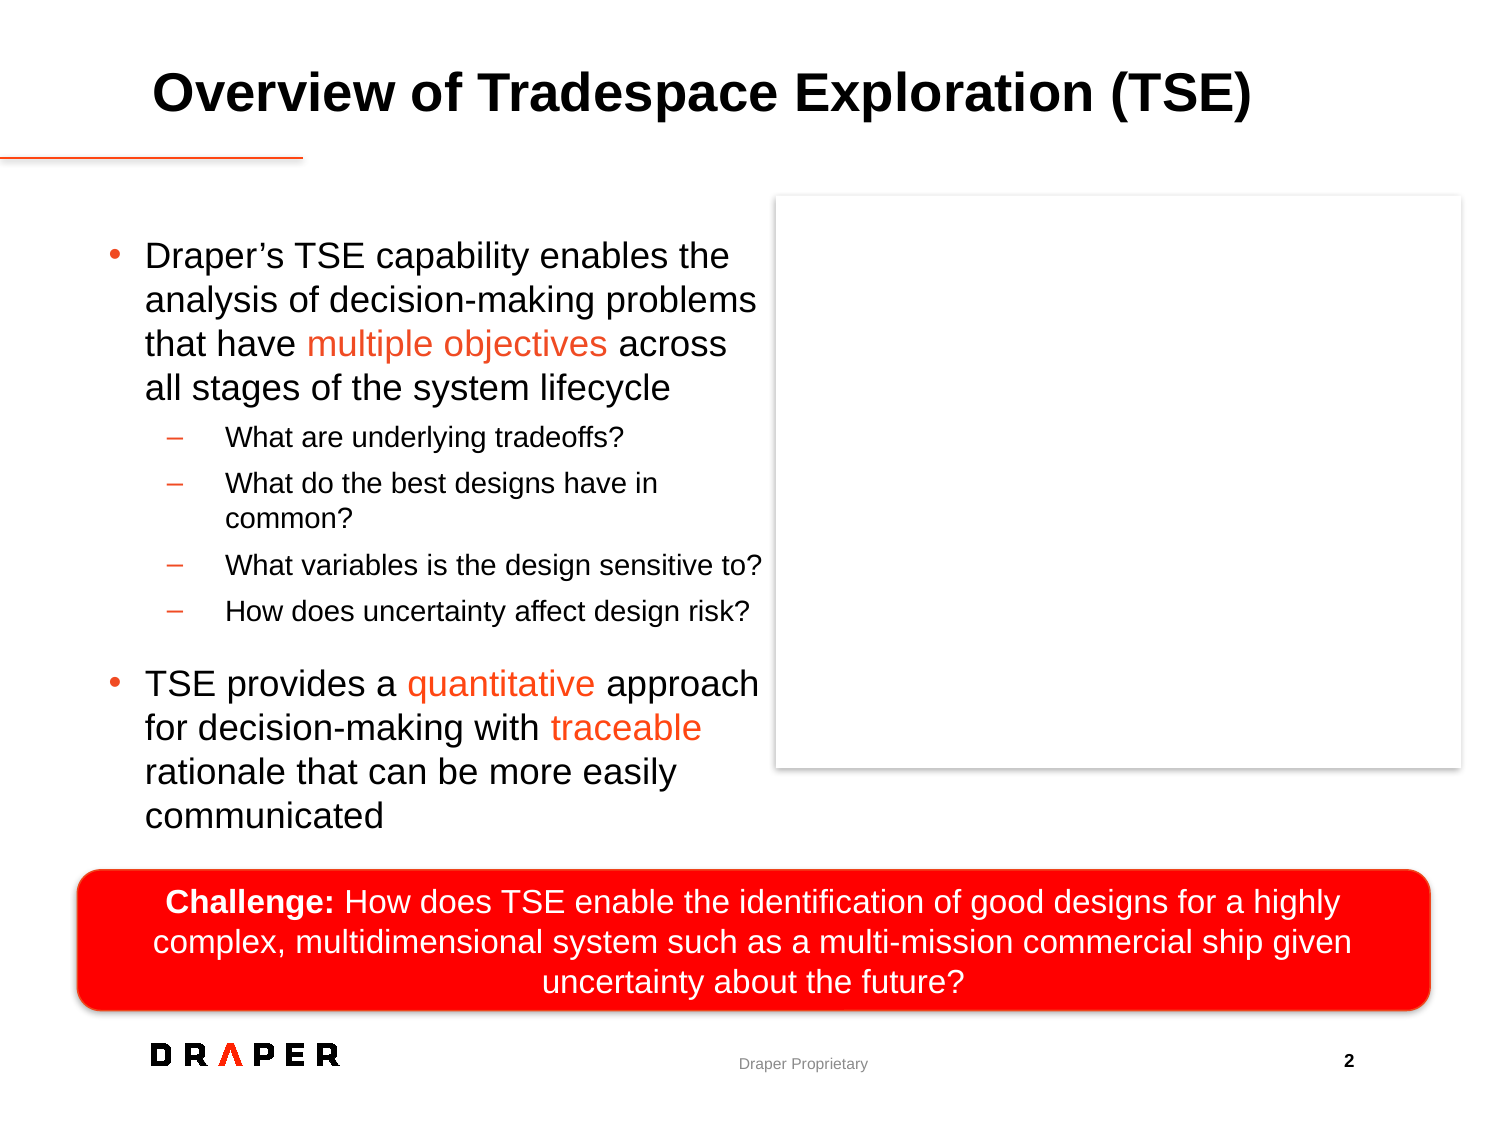

# Overview of Tradespace Exploration (TSE)

Draper’s TSE capability enables the analysis of decision-making problems that have multiple objectives across all stages of the system lifecycle
What are underlying tradeoffs?
What do the best designs have in common?
What variables is the design sensitive to?
How does uncertainty affect design risk?
TSE provides a quantitative approach for decision-making with traceable rationale that can be more easily communicated
100

Cost & Configuration
Commitments

75
Knowledge
Cost Incurred
50
25
Management
Leverage
Detailed
Design
Integration & Test,
Production
Concept
Development
Use
Adapted from Blanchard & Fabrycky, 1998
Challenge: How does TSE enable the identification of good designs for a highly complex, multidimensional system such as a multi-mission commercial ship given uncertainty about the future?
2
Draper Proprietary